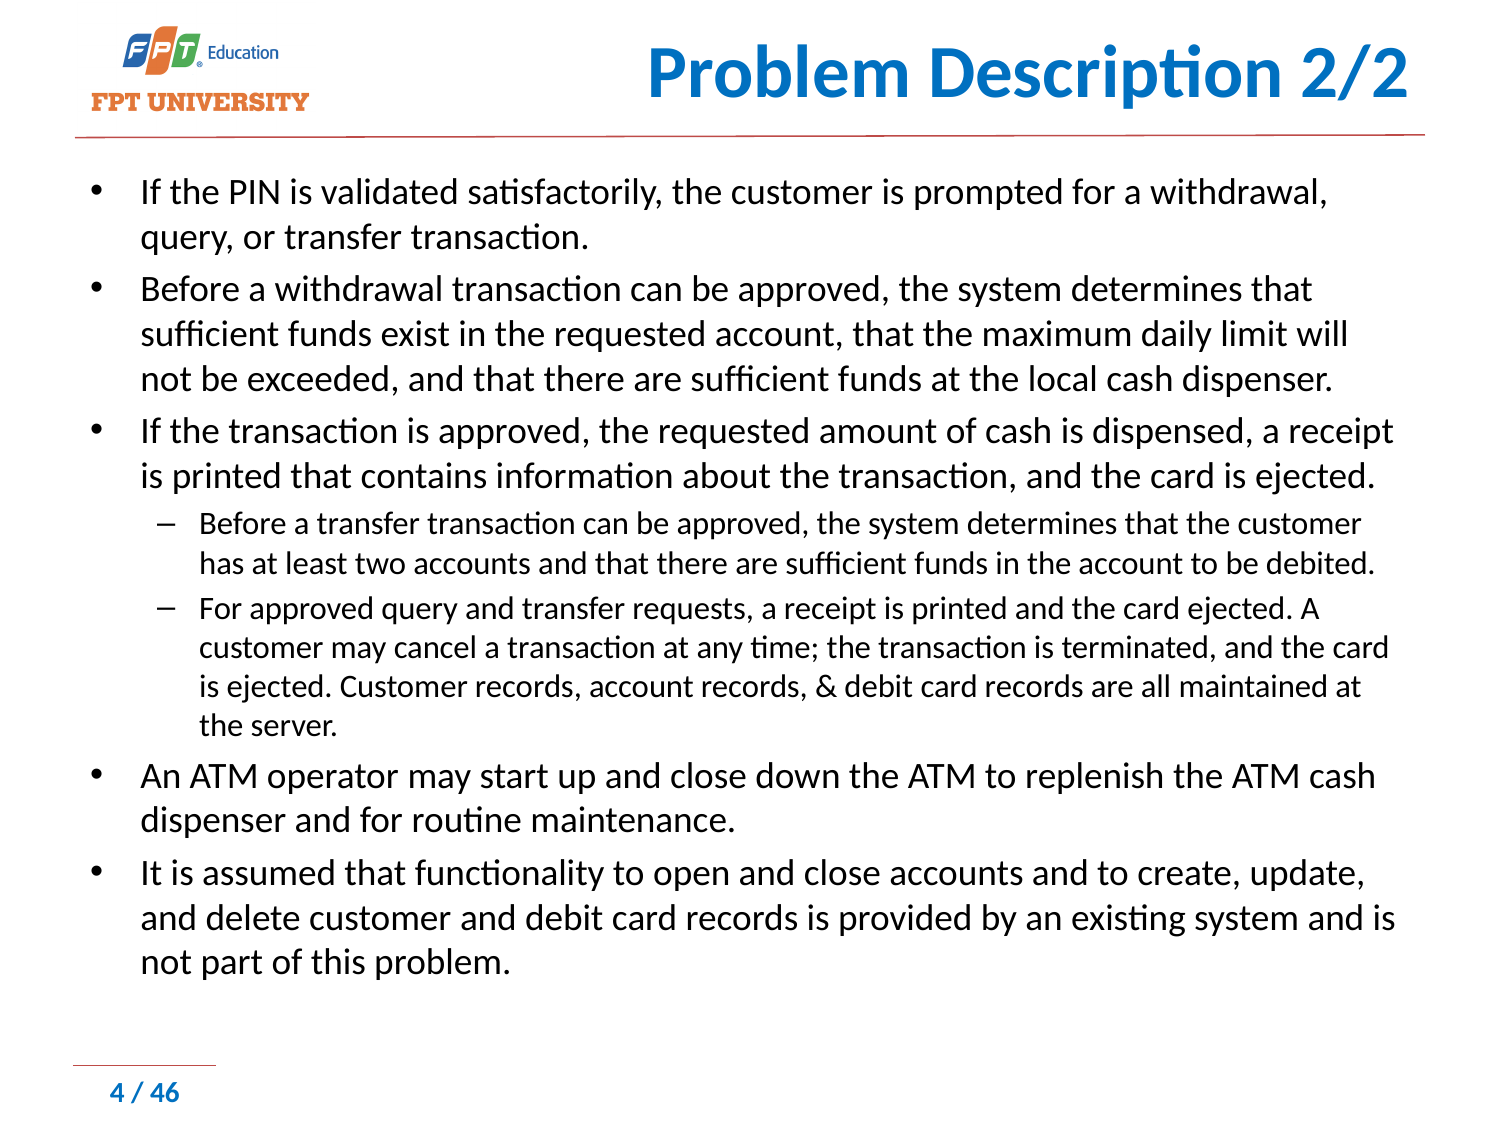

# Problem Description 2/2
If the PIN is validated satisfactorily, the customer is prompted for a withdrawal, query, or transfer transaction.
Before a withdrawal transaction can be approved, the system determines that sufﬁcient funds exist in the requested account, that the maximum daily limit will not be exceeded, and that there are sufﬁcient funds at the local cash dispenser.
If the transaction is approved, the requested amount of cash is dispensed, a receipt is printed that contains information about the transaction, and the card is ejected.
Before a transfer transaction can be approved, the system determines that the customer has at least two accounts and that there are sufﬁcient funds in the account to be debited.
For approved query and transfer requests, a receipt is printed and the card ejected. A customer may cancel a transaction at any time; the transaction is terminated, and the card is ejected. Customer records, account records, & debit card records are all maintained at the server.
An ATM operator may start up and close down the ATM to replenish the ATM cash dispenser and for routine maintenance.
It is assumed that functionality to open and close accounts and to create, update, and delete customer and debit card records is provided by an existing system and is not part of this problem.